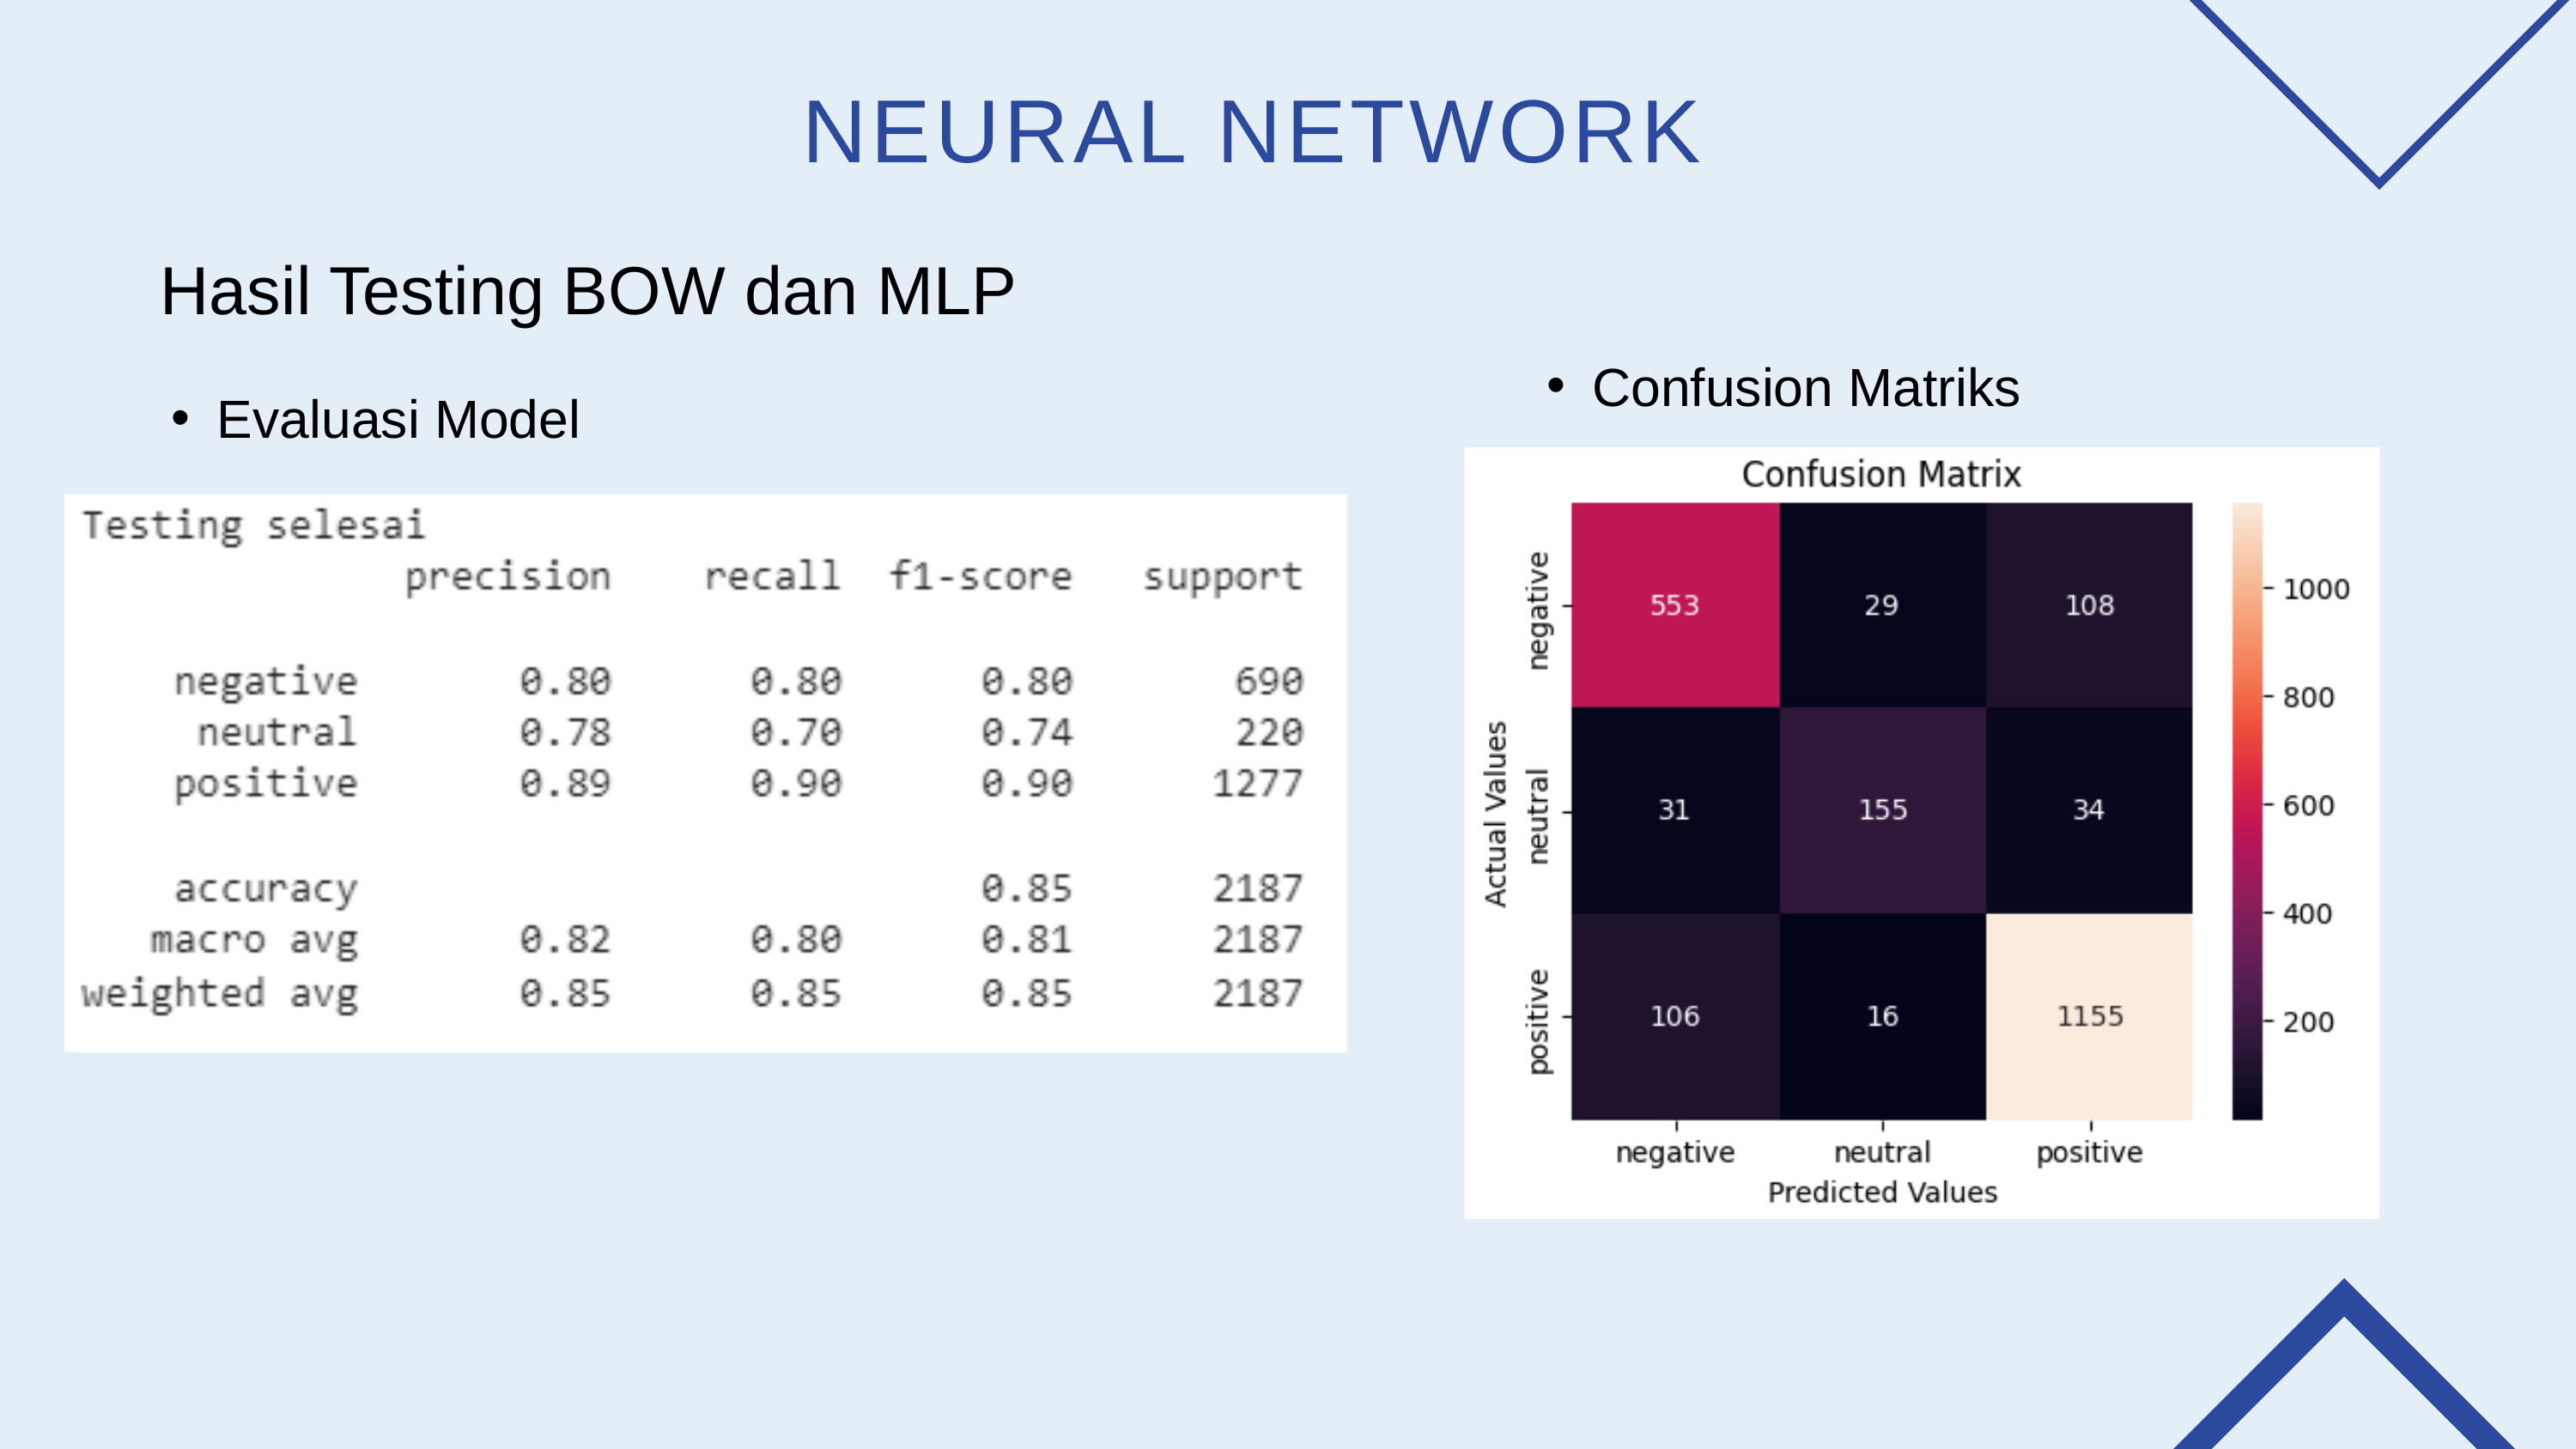

NEURAL NETWORK
 Hasil Testing BOW dan MLP
Confusion Matriks
Evaluasi Model